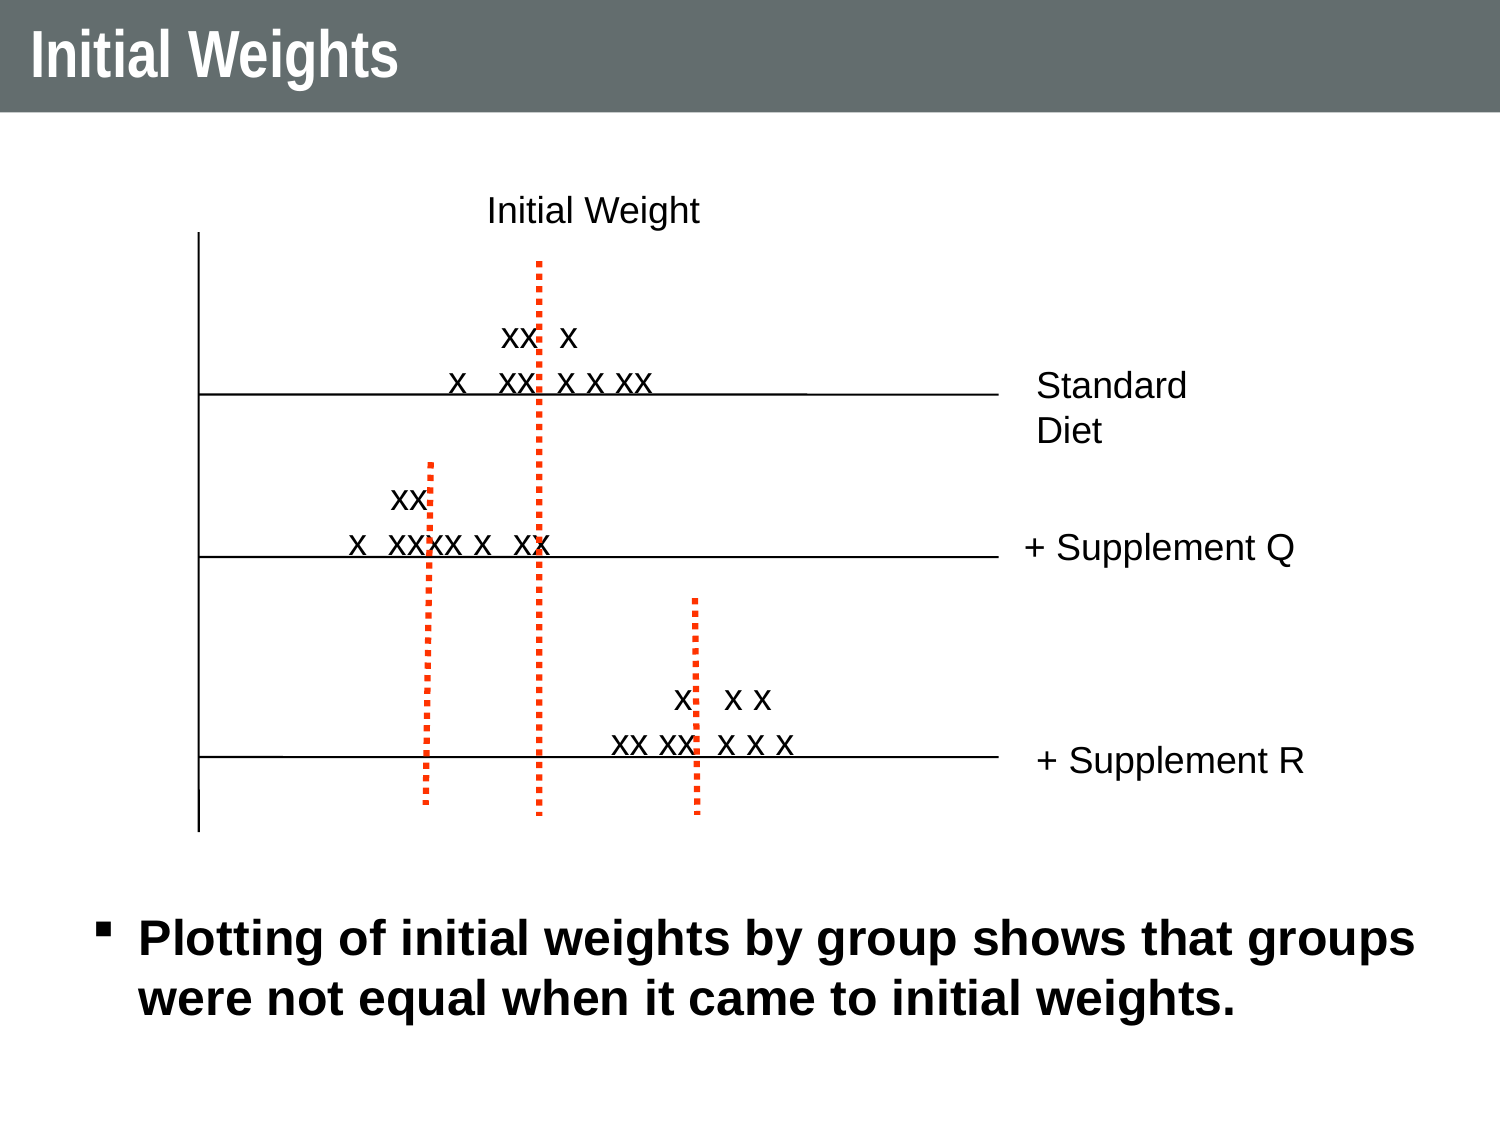

# Initial Weights
Initial Weight

     xx  x
x   xx  x x xx
Standard
Diet

    xx
x  xxxx x  xx
+ Supplement Q

      x   x x
xx xx  x x x
+ Supplement R

Plotting of initial weights by group shows that groups were not equal when it came to initial weights.